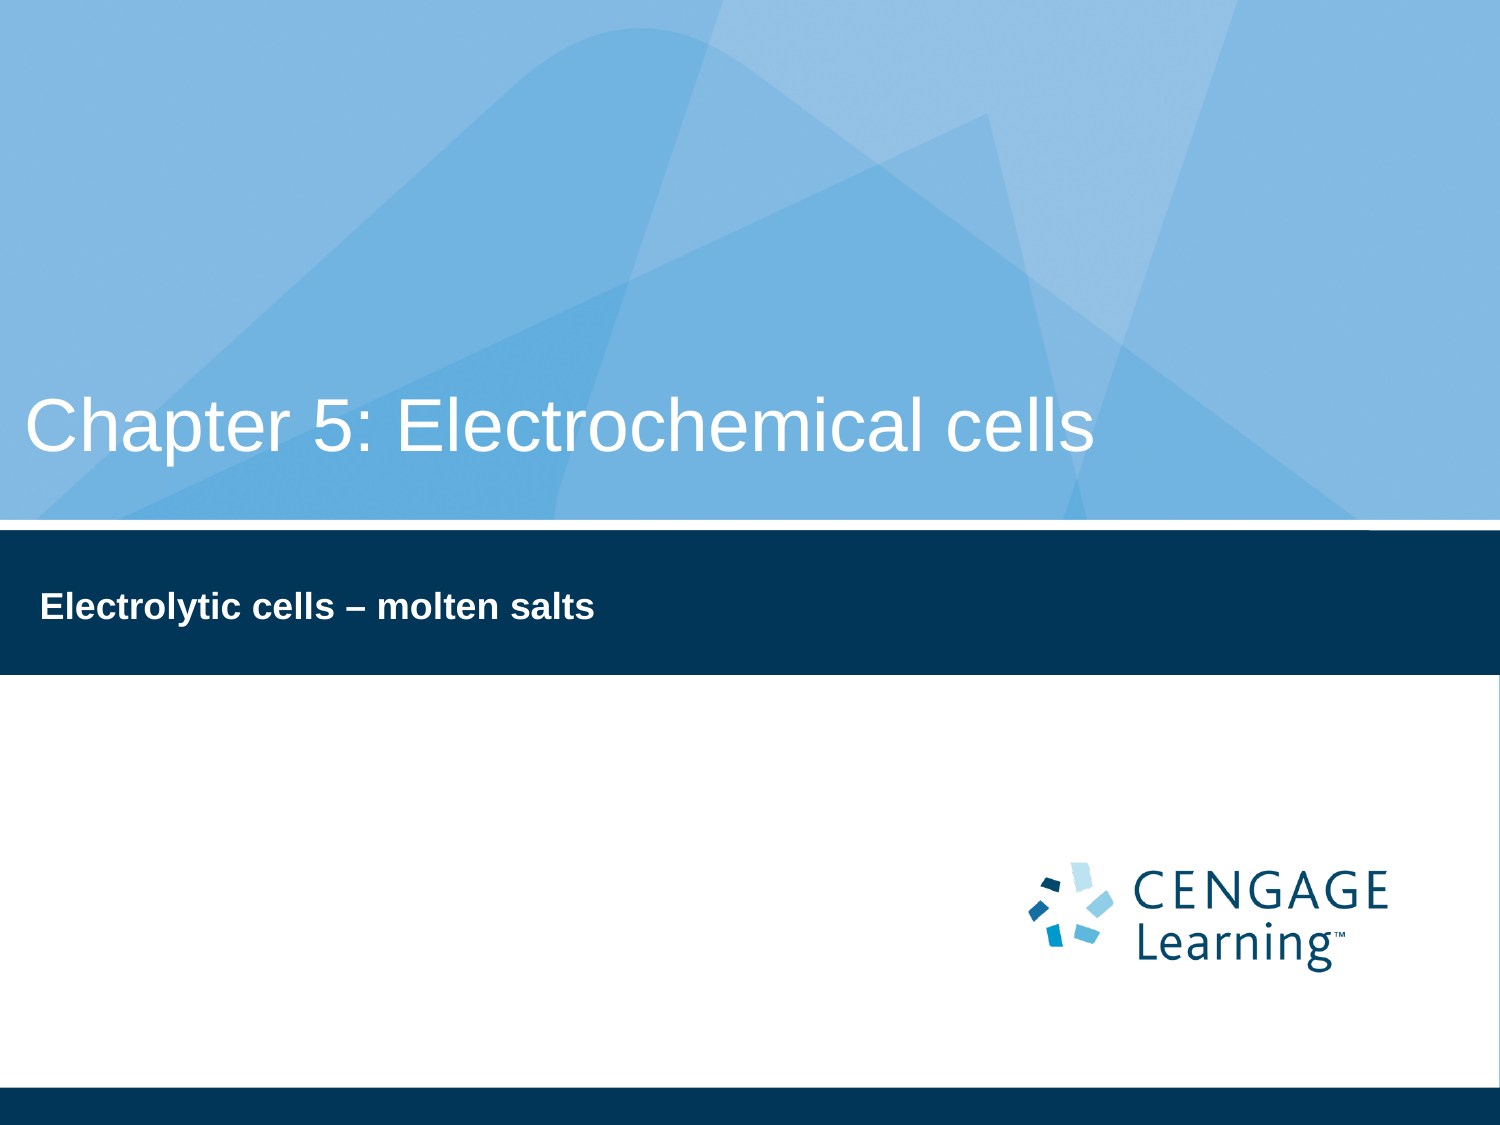

# Chapter 5: Electrochemical cells
Electrolytic cells – molten salts